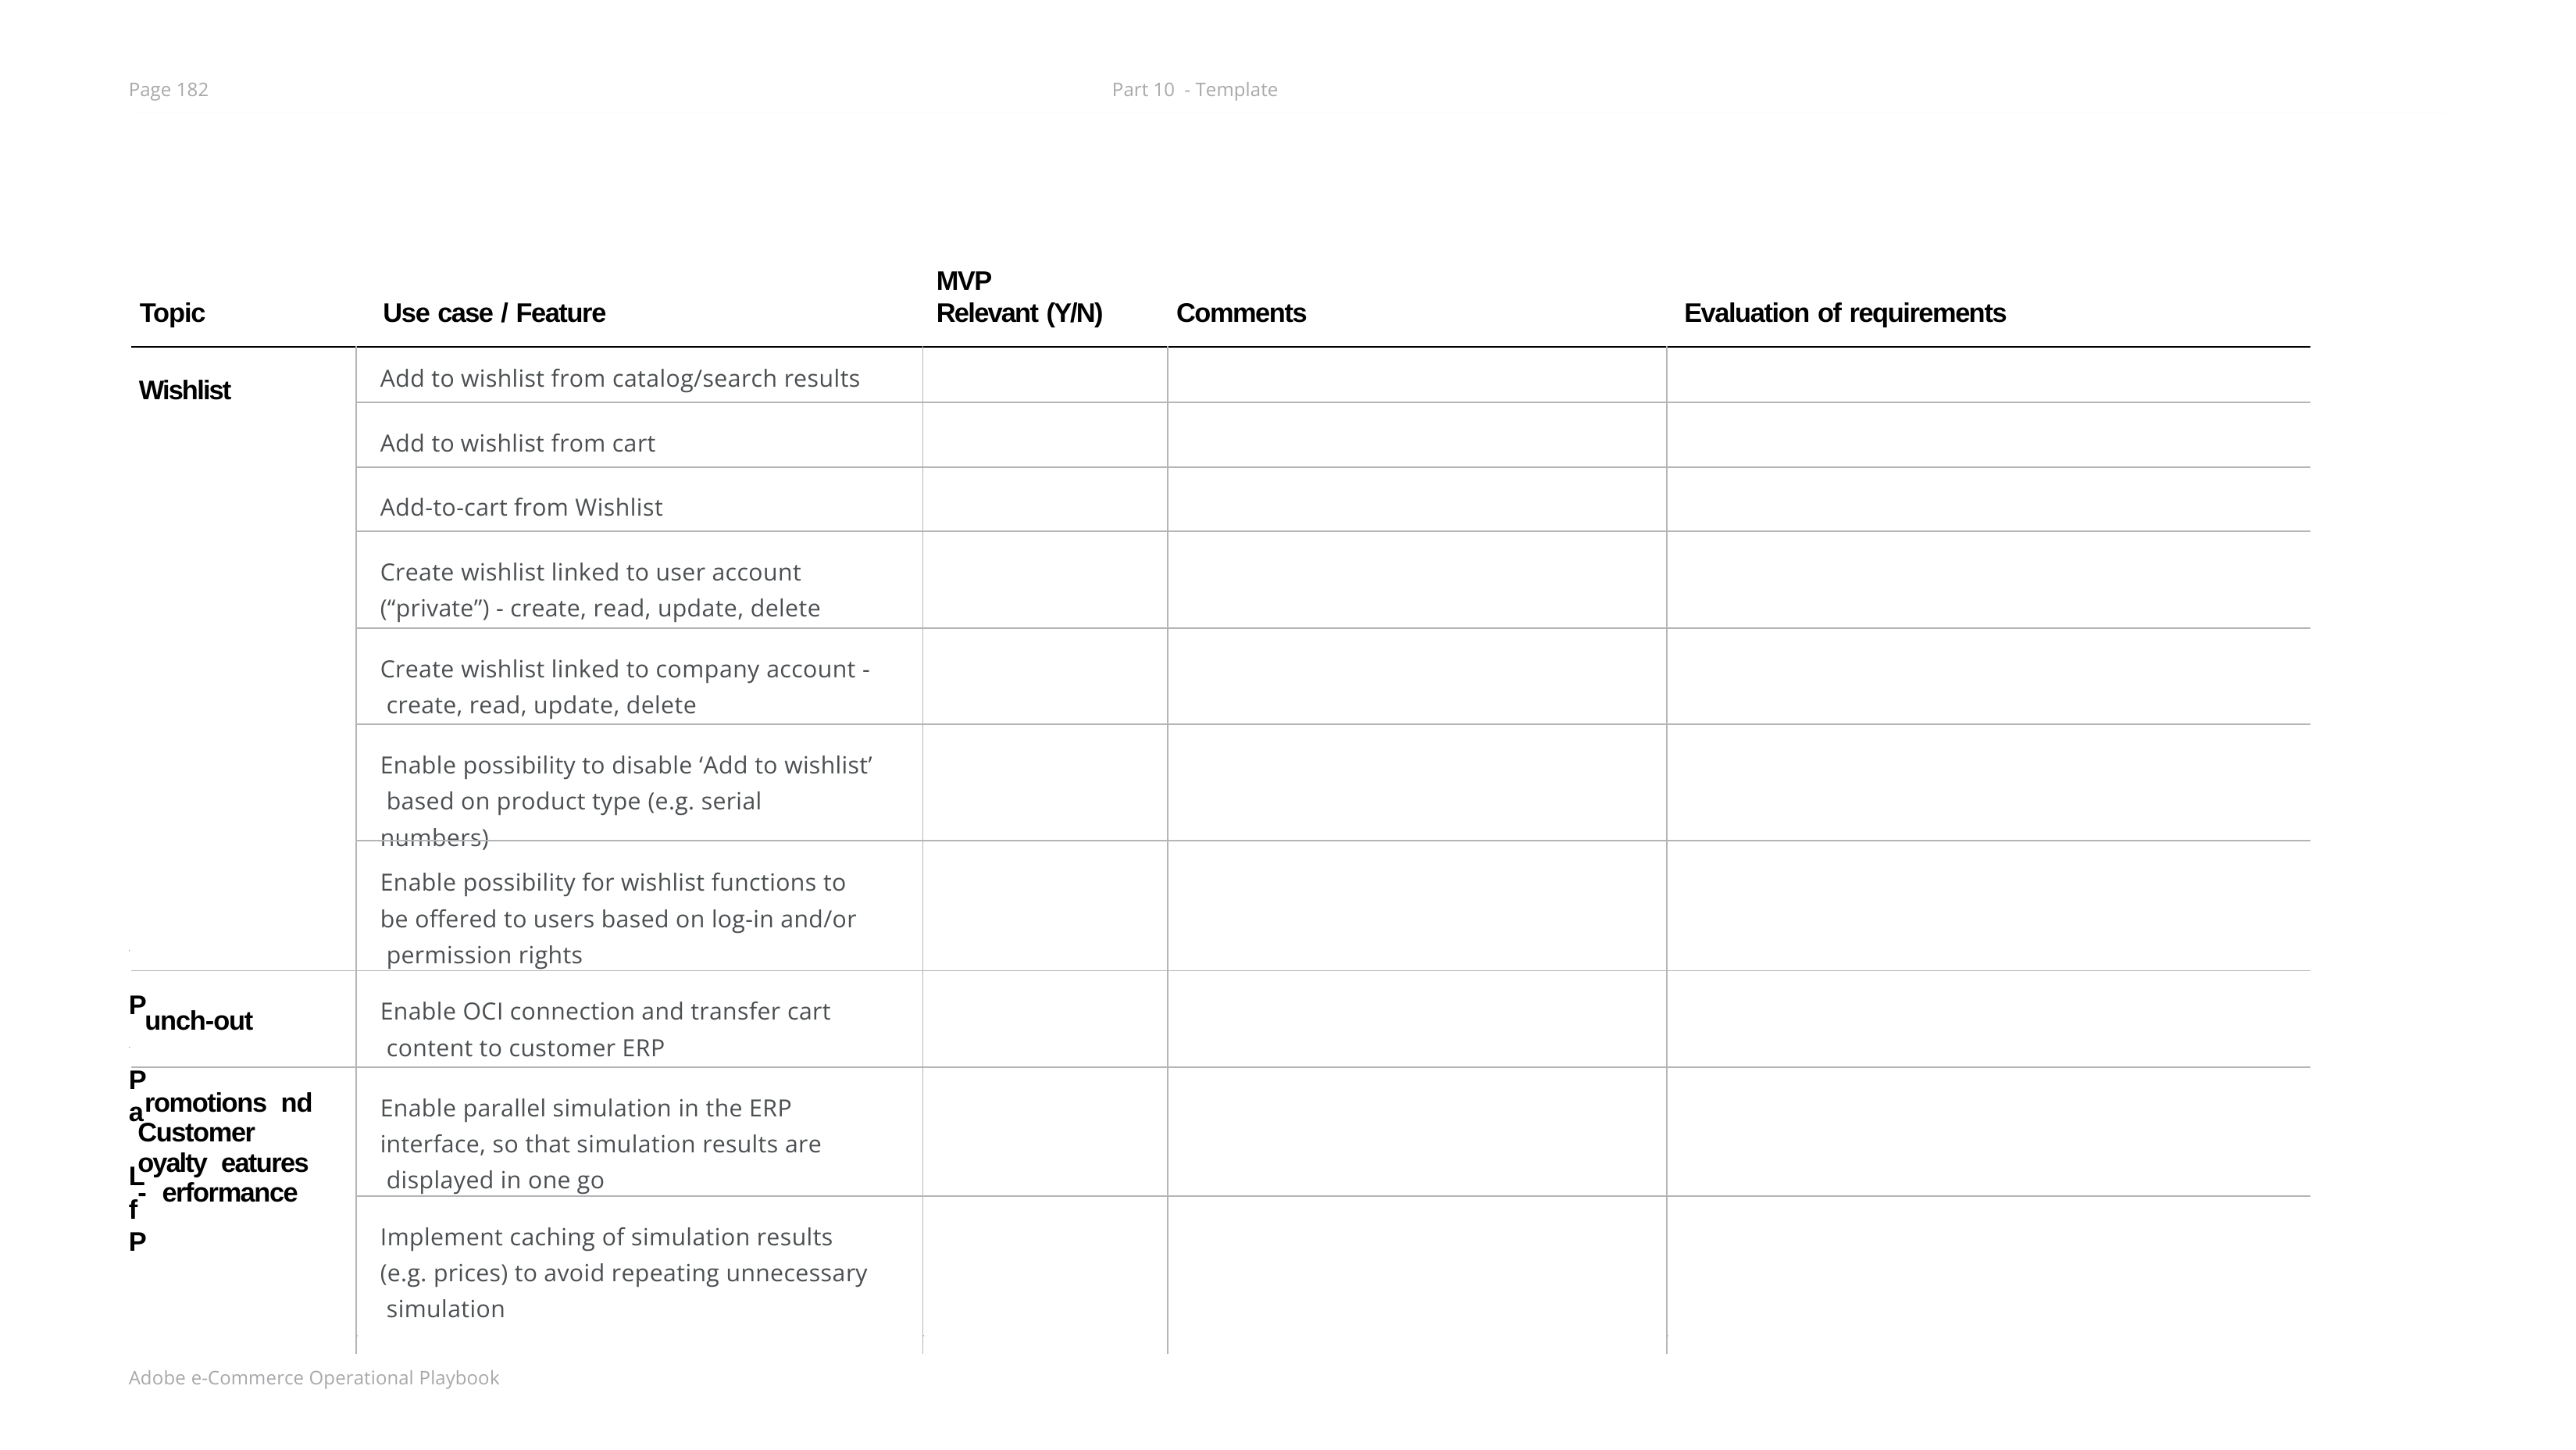

Page 182
Part 10 - Template
MVP
Relevant (Y/N)
Topic
Use case / Feature
Comments
Evaluation of requirements
| Wishlist | Add to wishlist from catalog/search results |  |  |  |
| --- | --- | --- | --- | --- |
|  | Add to wishlist from cart |  |  |  |
|  | Add-to-cart from Wishlist |  |  |  |
|  | Create wishlist linked to user account (“private”) - create, read, update, delete |  |  |  |
|  | Create wishlist linked to company account - create, read, update, delete |  |  |  |
|  | Enable possibility to disable ‘Add to wishlist’ based on product type (e.g. serial numbers) |  |  |  |
|  | Enable possibility for wishlist functions to be offered to users based on log-in and/or permission rights |  |  |  |
| unch-out | Enable OCI connection and transfer cart content to customer ERP |  |  |  |
| romotions nd Customer oyalty eatures - erformance | Enable parallel simulation in the ERP interface, so that simulation results are displayed in one go |  |  |  |
|  | Implement caching of simulation results (e.g. prices) to avoid repeating unnecessary simulation |  |  |  |

P

P
a  L
f  P

Adobe e-Commerce Operational Playbook